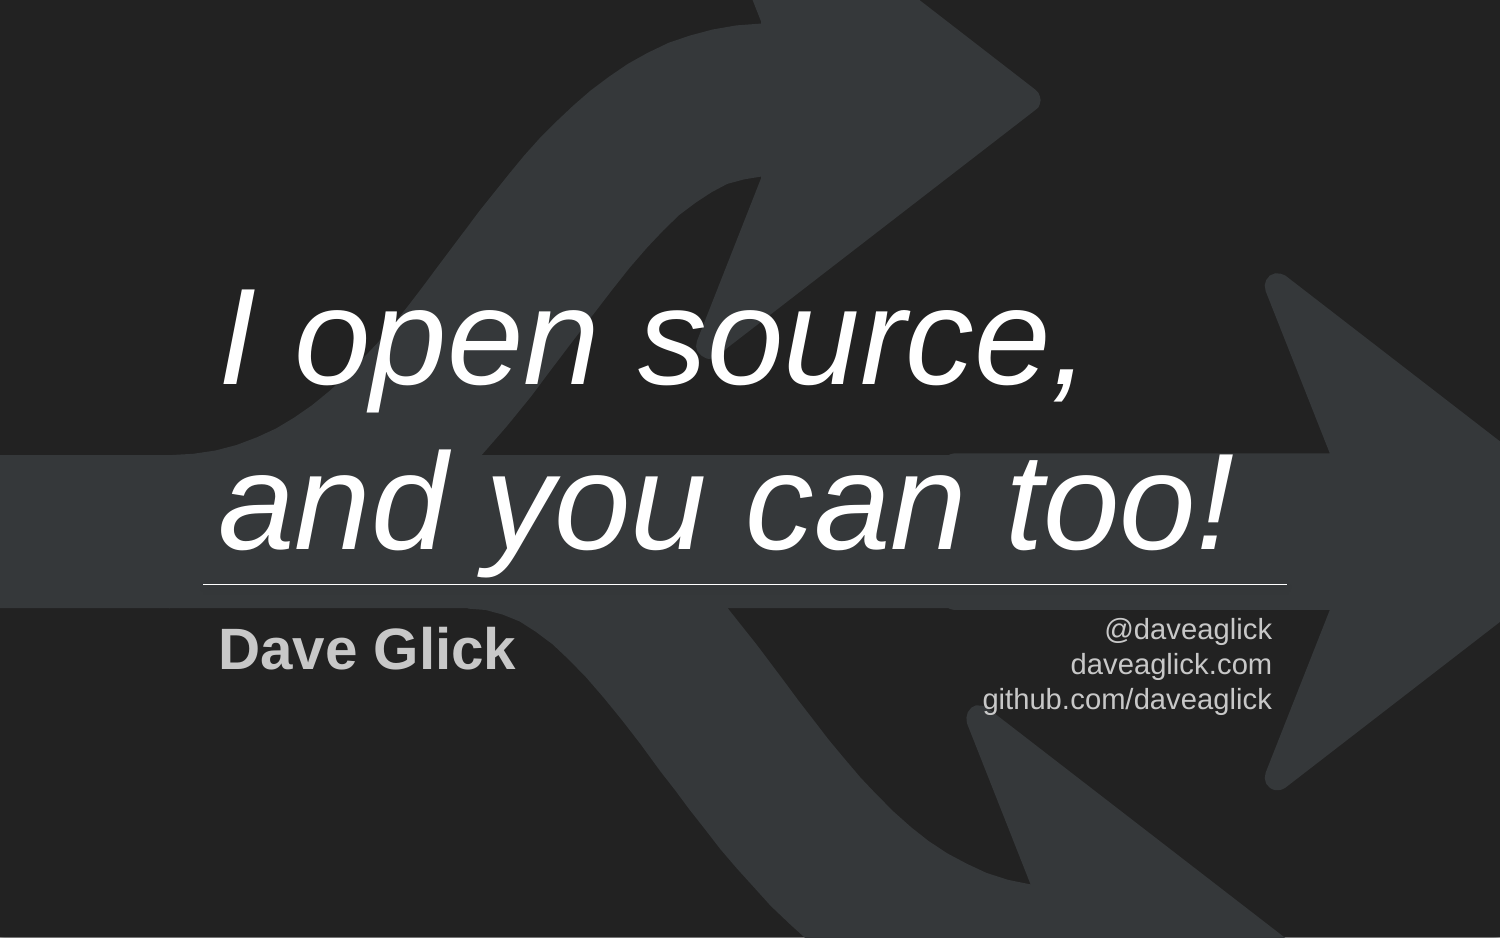

I open source,
and you can too!
Dave Glick
@daveaglick
daveaglick.com
github.com/daveaglick